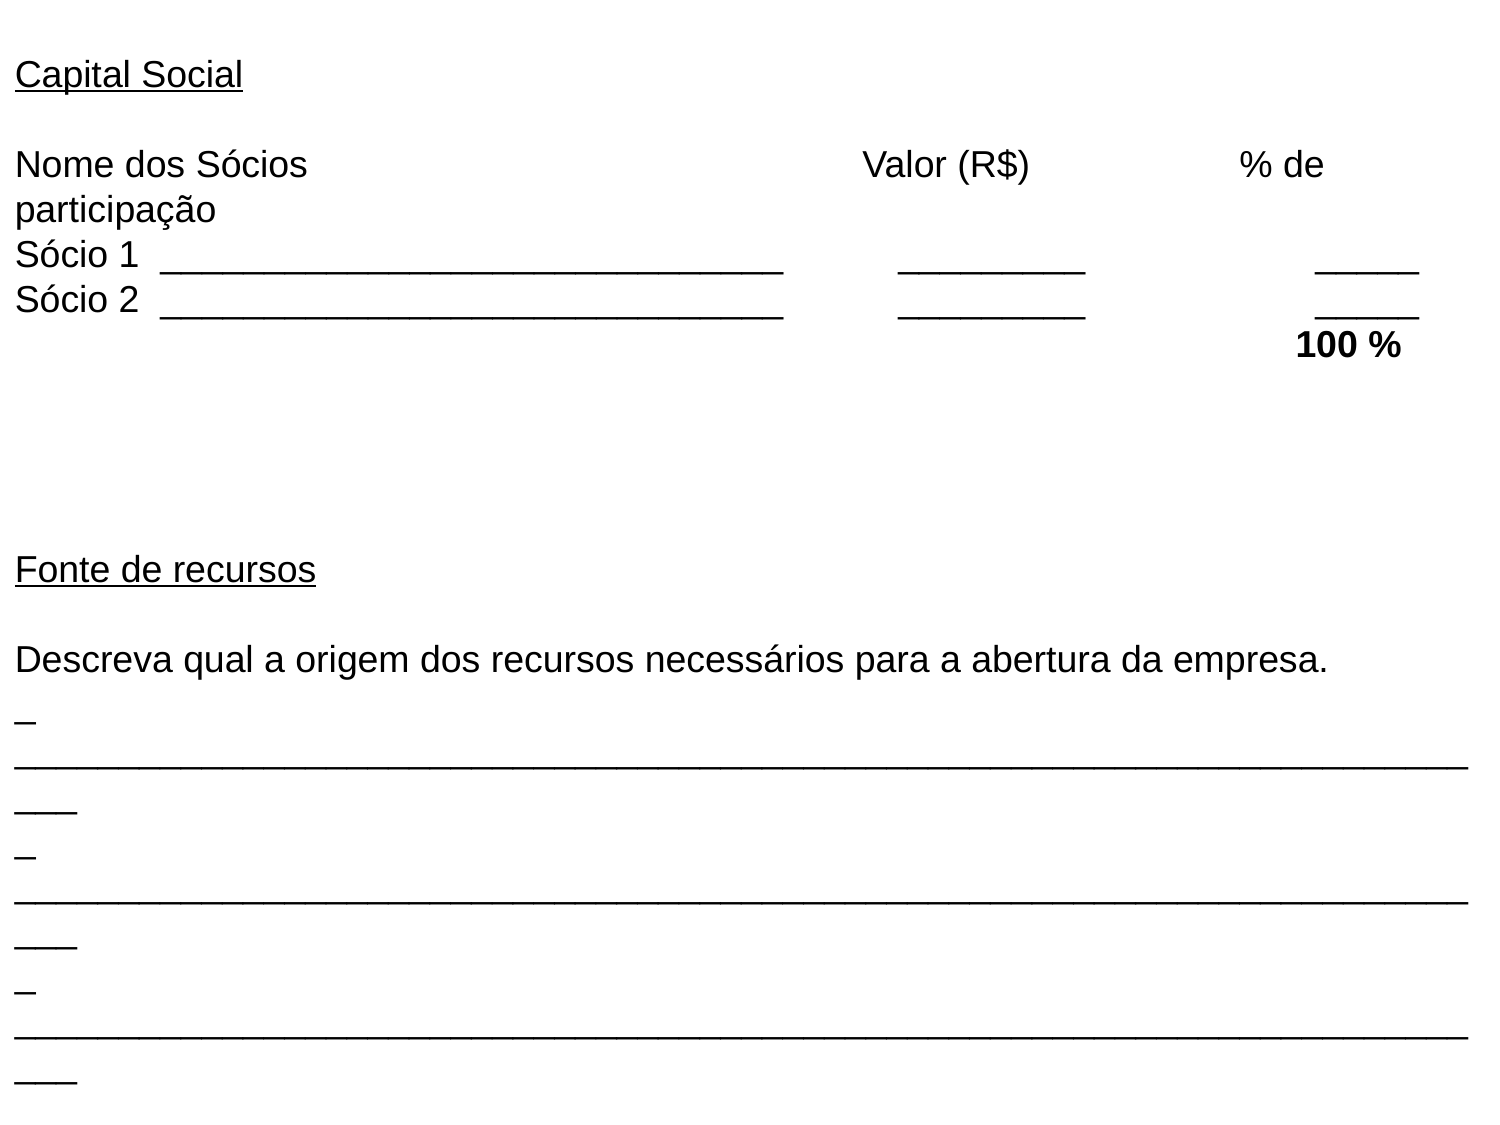

Capital Social

Nome dos Sócios                                                     Valor (R$)                    % de participação
Sócio 1  ______________________________           _________                      _____
Sócio 2  ______________________________           _________                      _____
                                                                                                                          100 %

Fonte de recursos

Descreva qual a origem dos recursos necessários para a abertura da empresa.
_ _________________________________________________________________________
_ _________________________________________________________________________
_ _________________________________________________________________________
_ _________________________________________________________________________